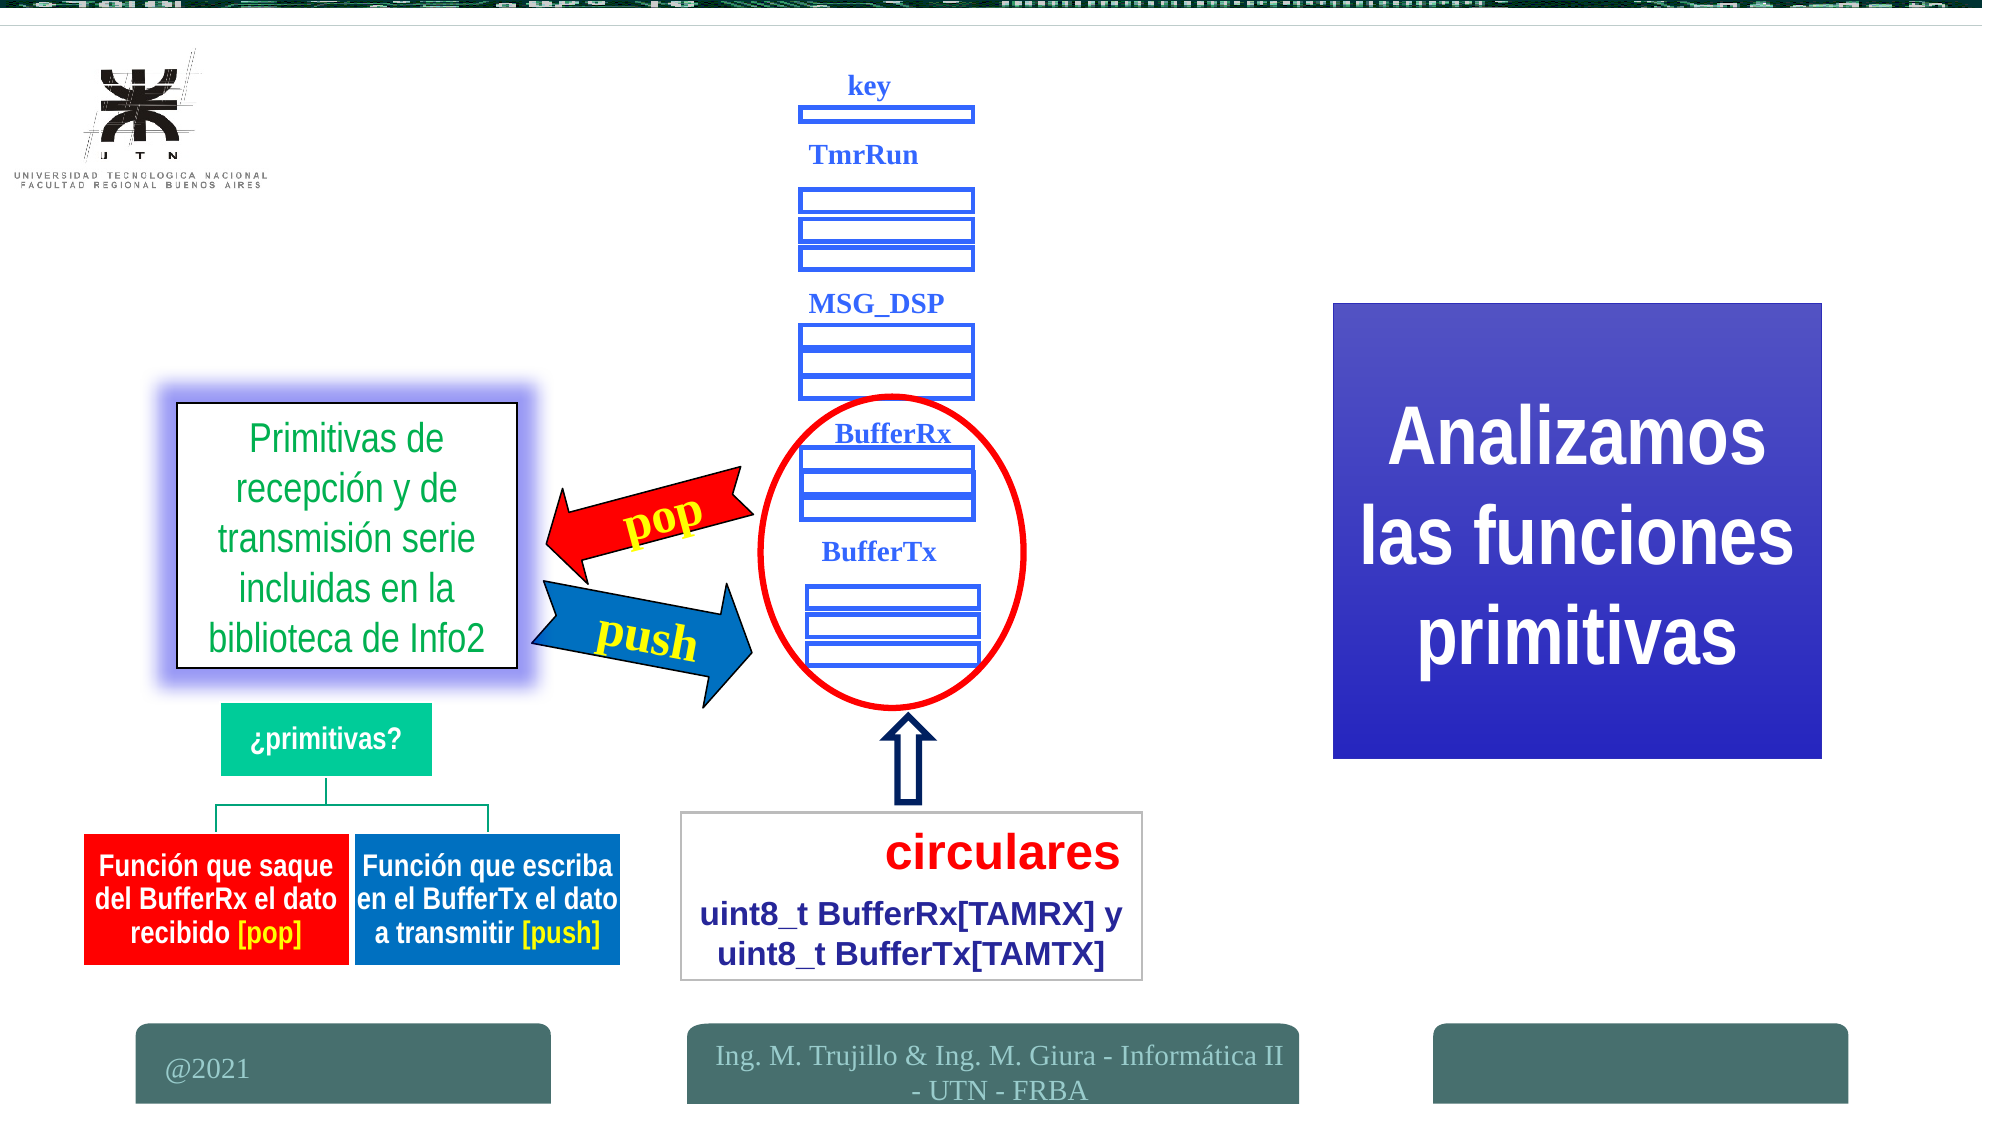

key

TmrRun

MSG_DSP

BufferRx

BufferTx

Analizamos las funciones primitivas

Primitivas de recepción y de transmisión serie incluidas en la biblioteca de Info2

    pop
    push
¿primitivas?
Función que saque del BufferRx el dato recibido [pop]
Función que escriba en el BufferTx el dato a transmitir [push]

Buffers circulares
uint8_t BufferRx[TAMRX] y uint8_t BufferTx[TAMTX]
Ing. M. Trujillo & Ing. M. Giura - Informática II - UTN - FRBA
@2021